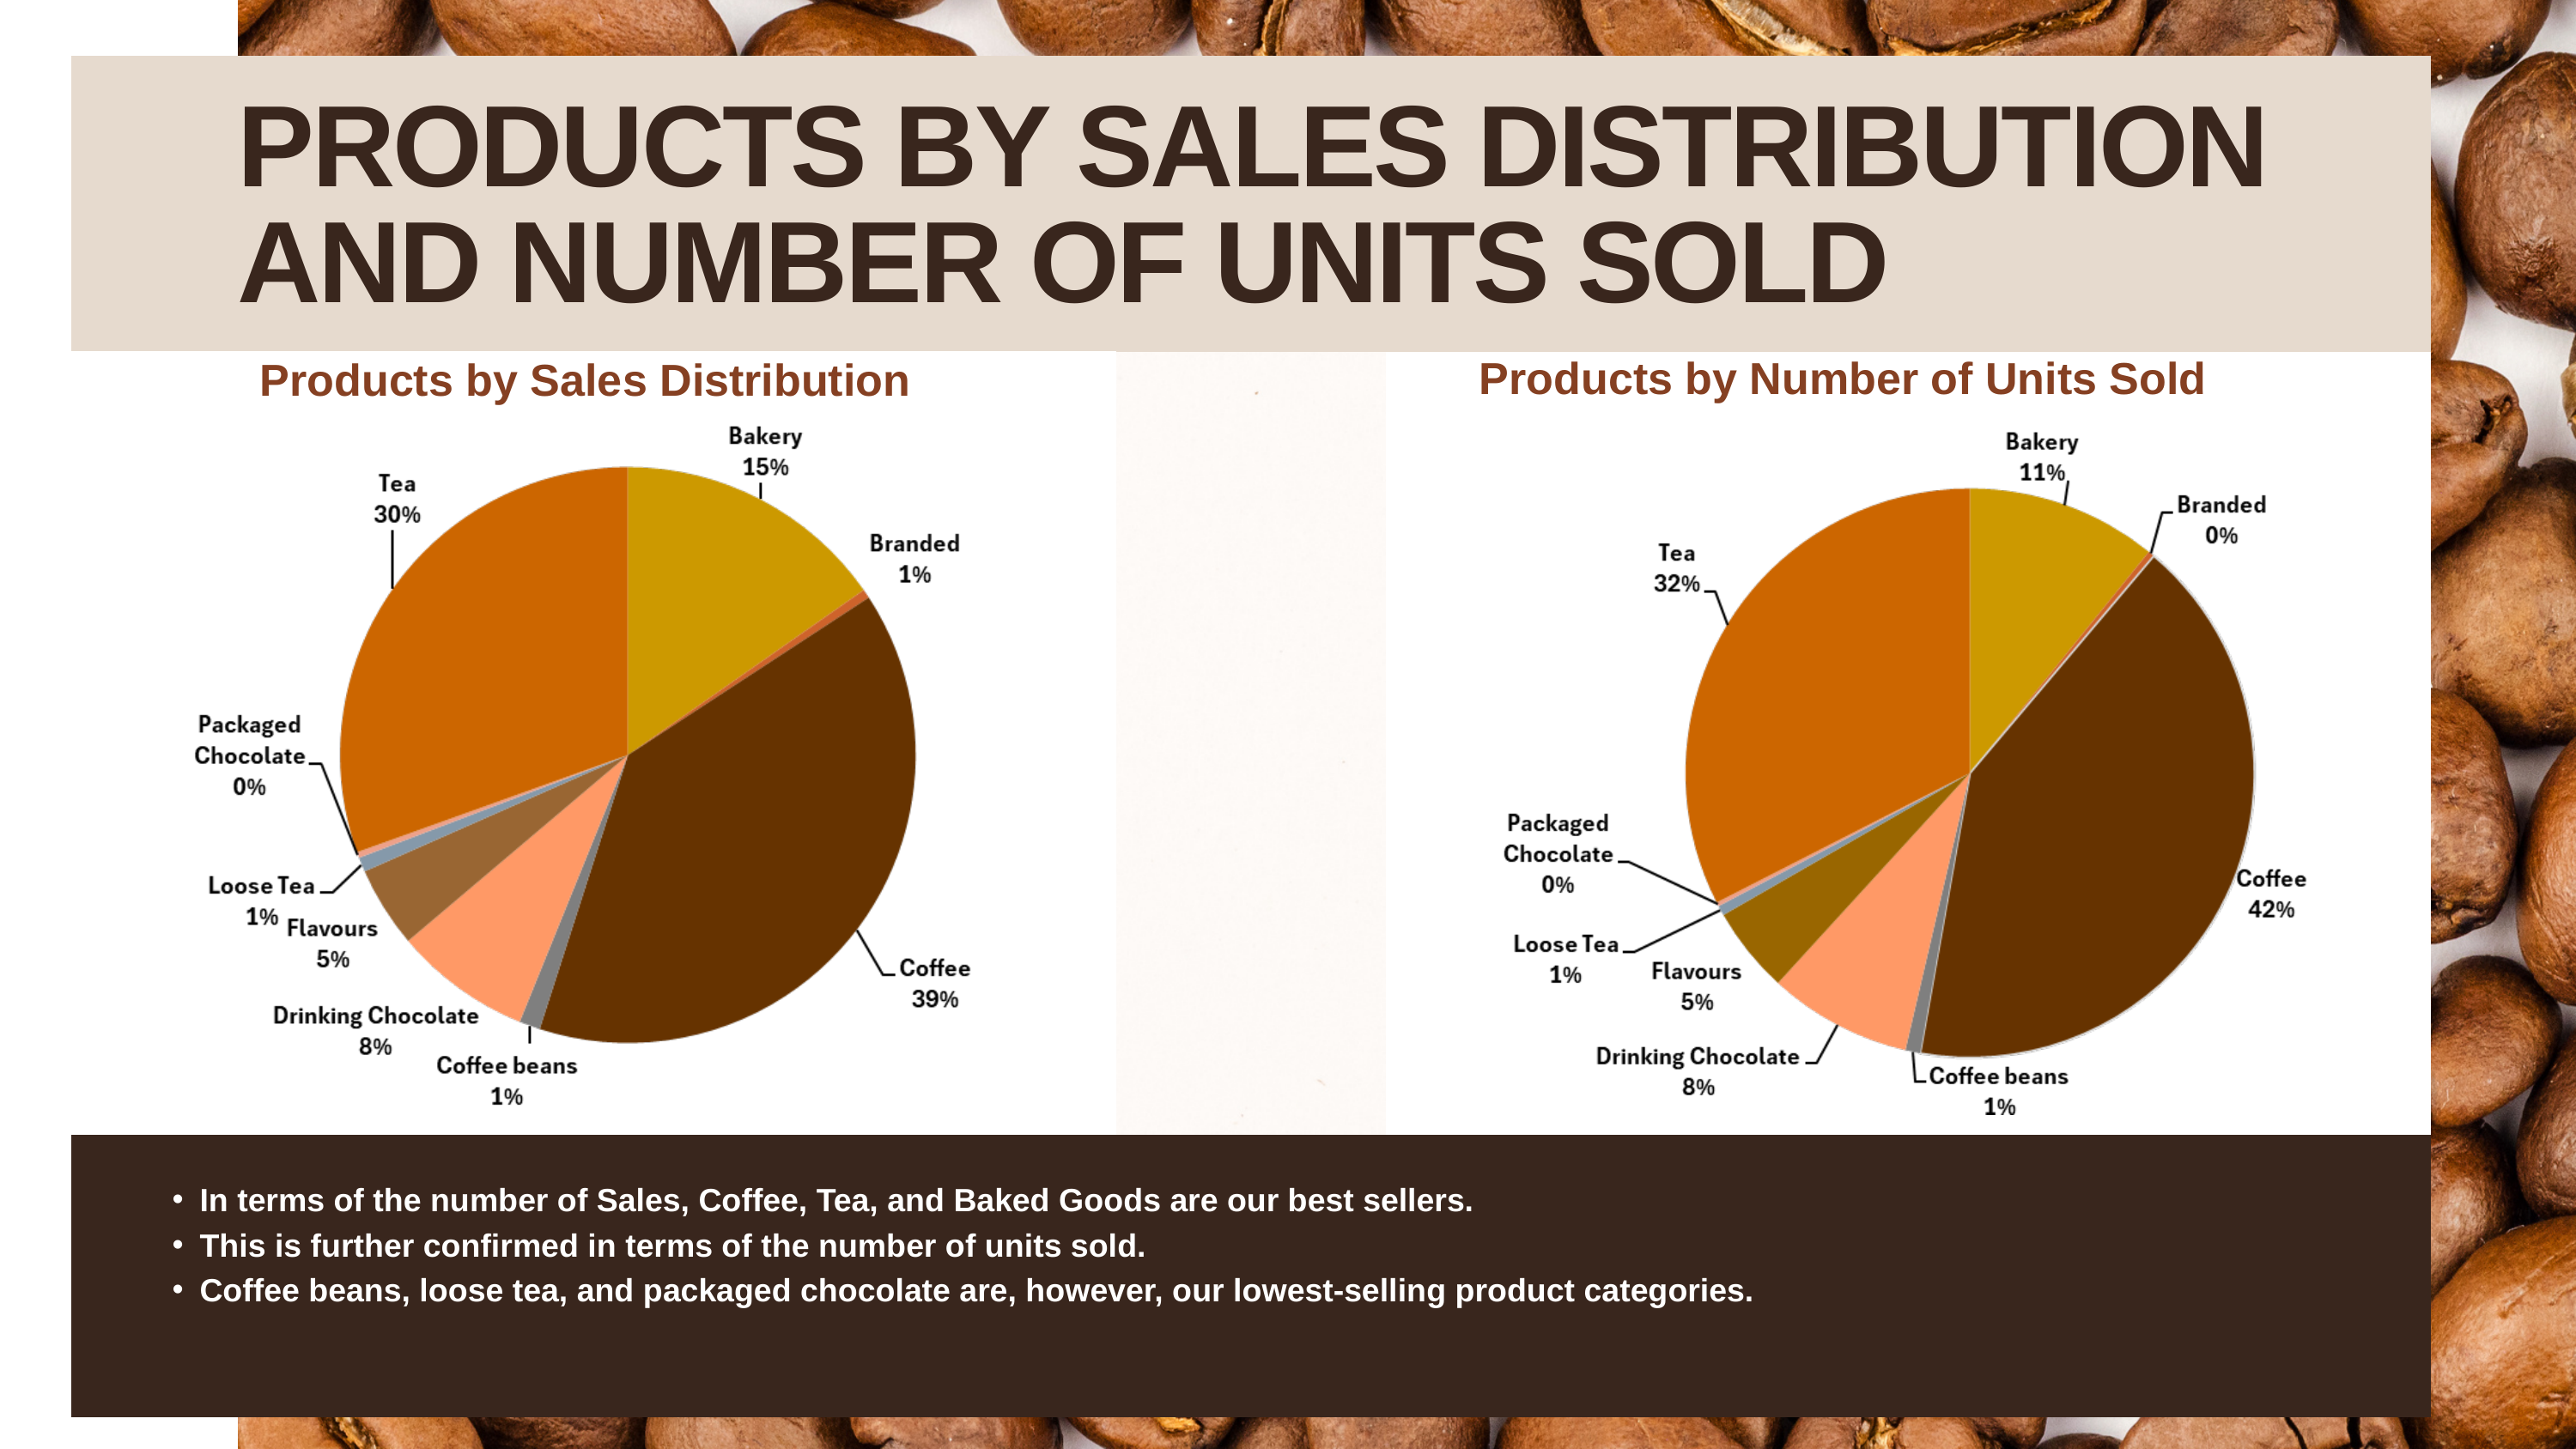

PRODUCTS BY SALES DISTRIBUTION AND NUMBER OF UNITS SOLD

Products by Number of Units Sold
Products by Sales Distribution

In terms of the number of Sales, Coffee, Tea, and Baked Goods are our best sellers.
This is further confirmed in terms of the number of units sold.
Coffee beans, loose tea, and packaged chocolate are, however, our lowest-selling product categories.